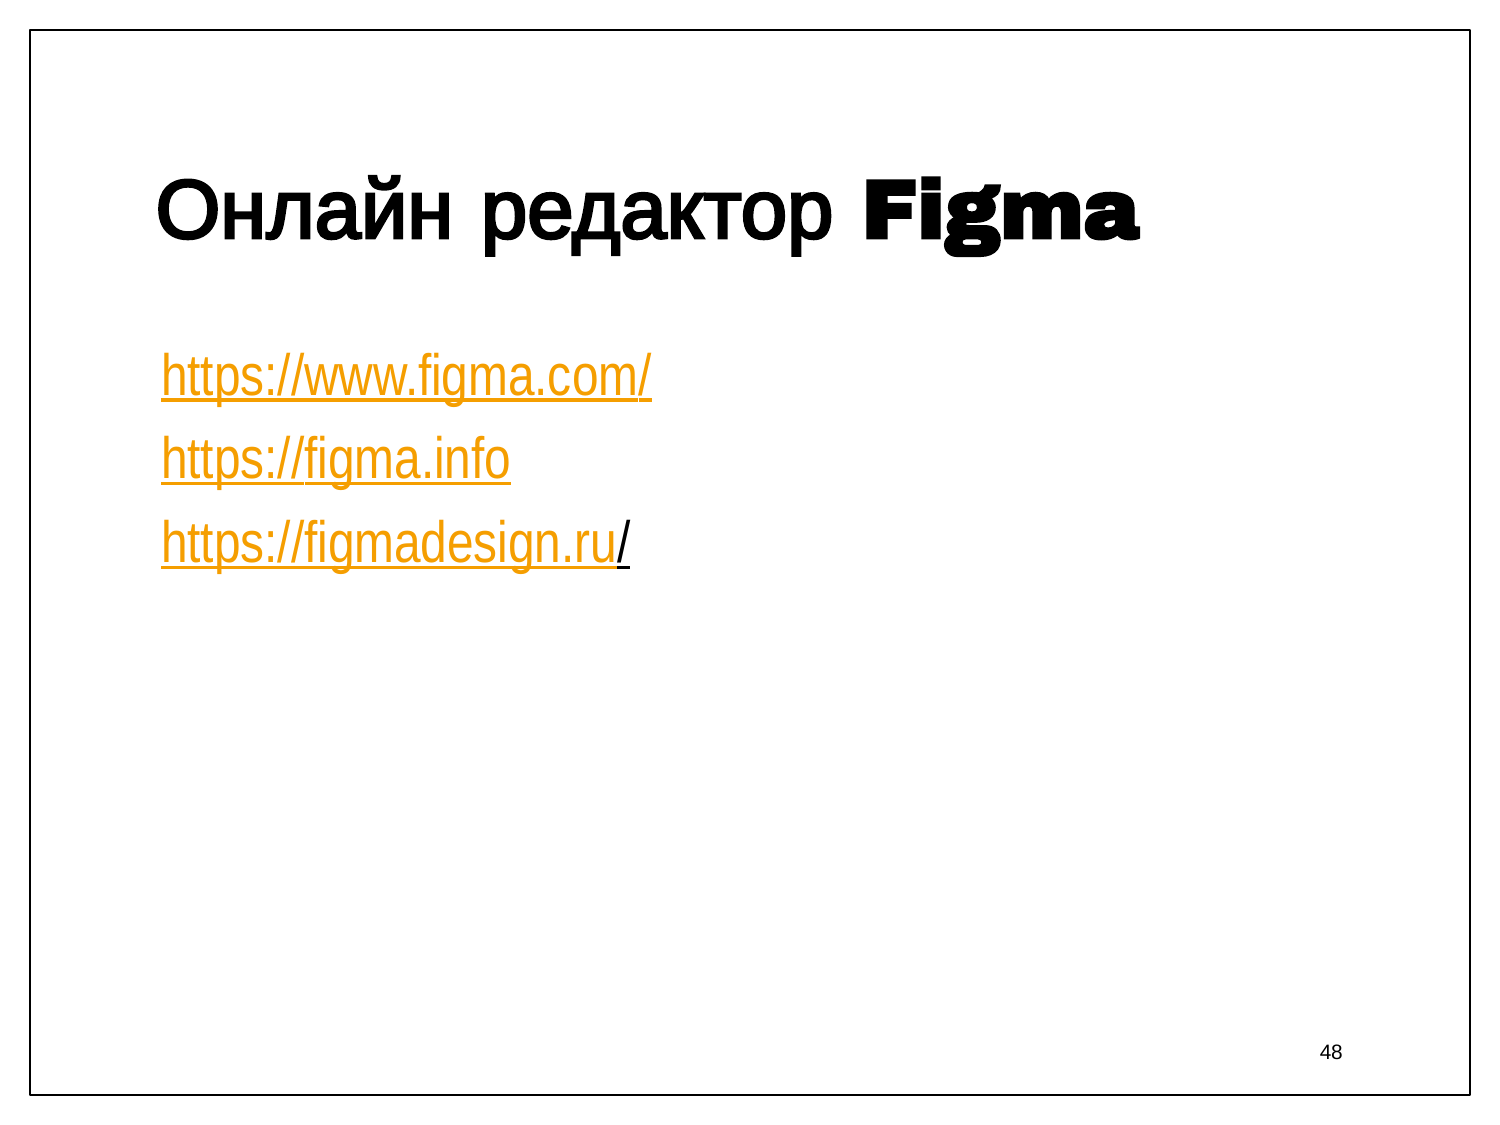

# Онлайн редактор Figma
https://www.figma.com/
https://figma.info
https://figmadesign.ru/
48